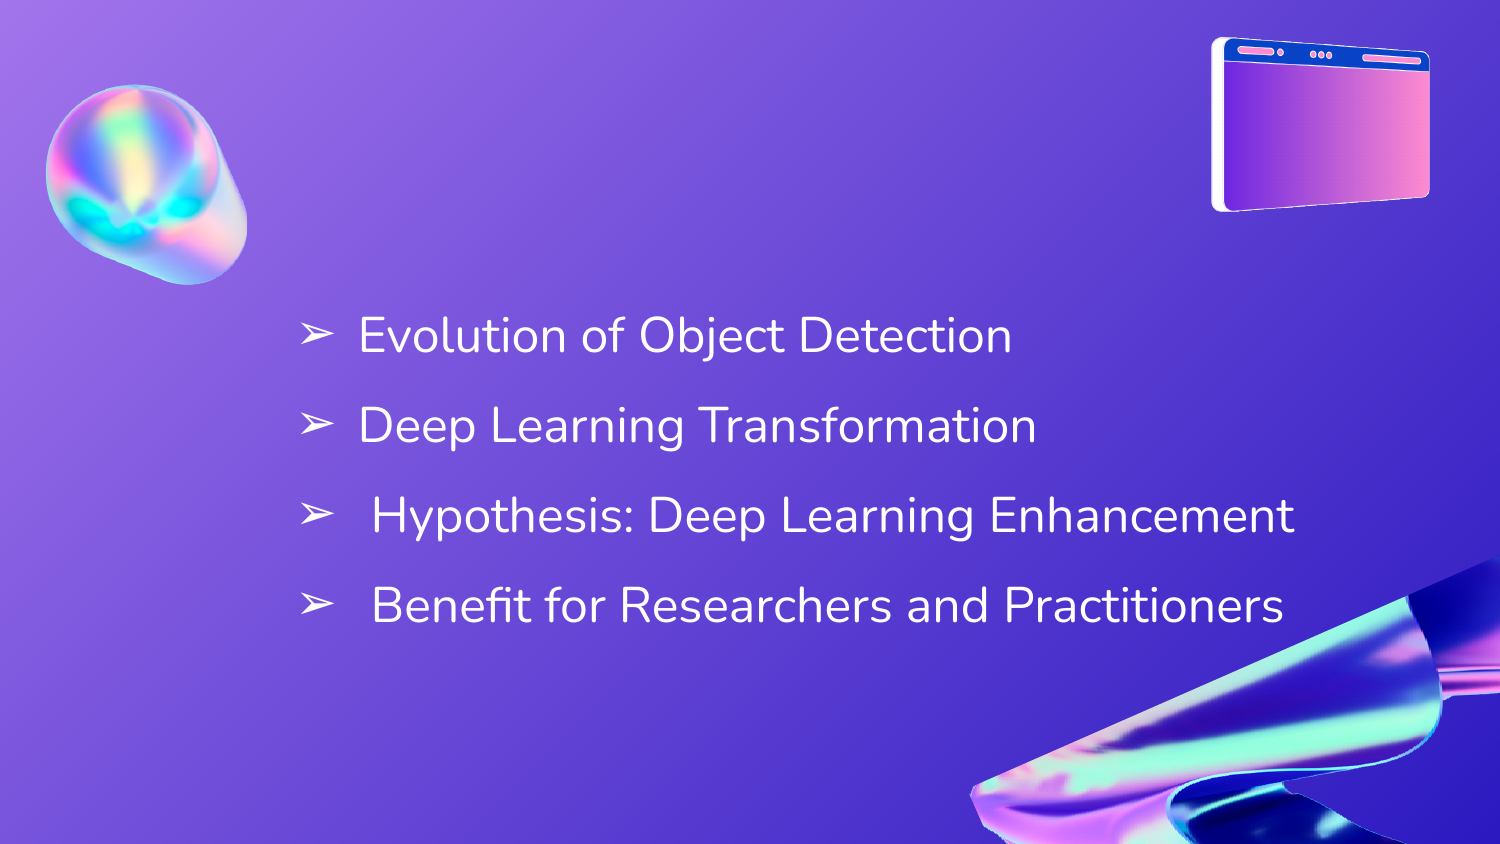

Evolution of Object Detection
Deep Learning Transformation
 Hypothesis: Deep Learning Enhancement
 Benefit for Researchers and Practitioners